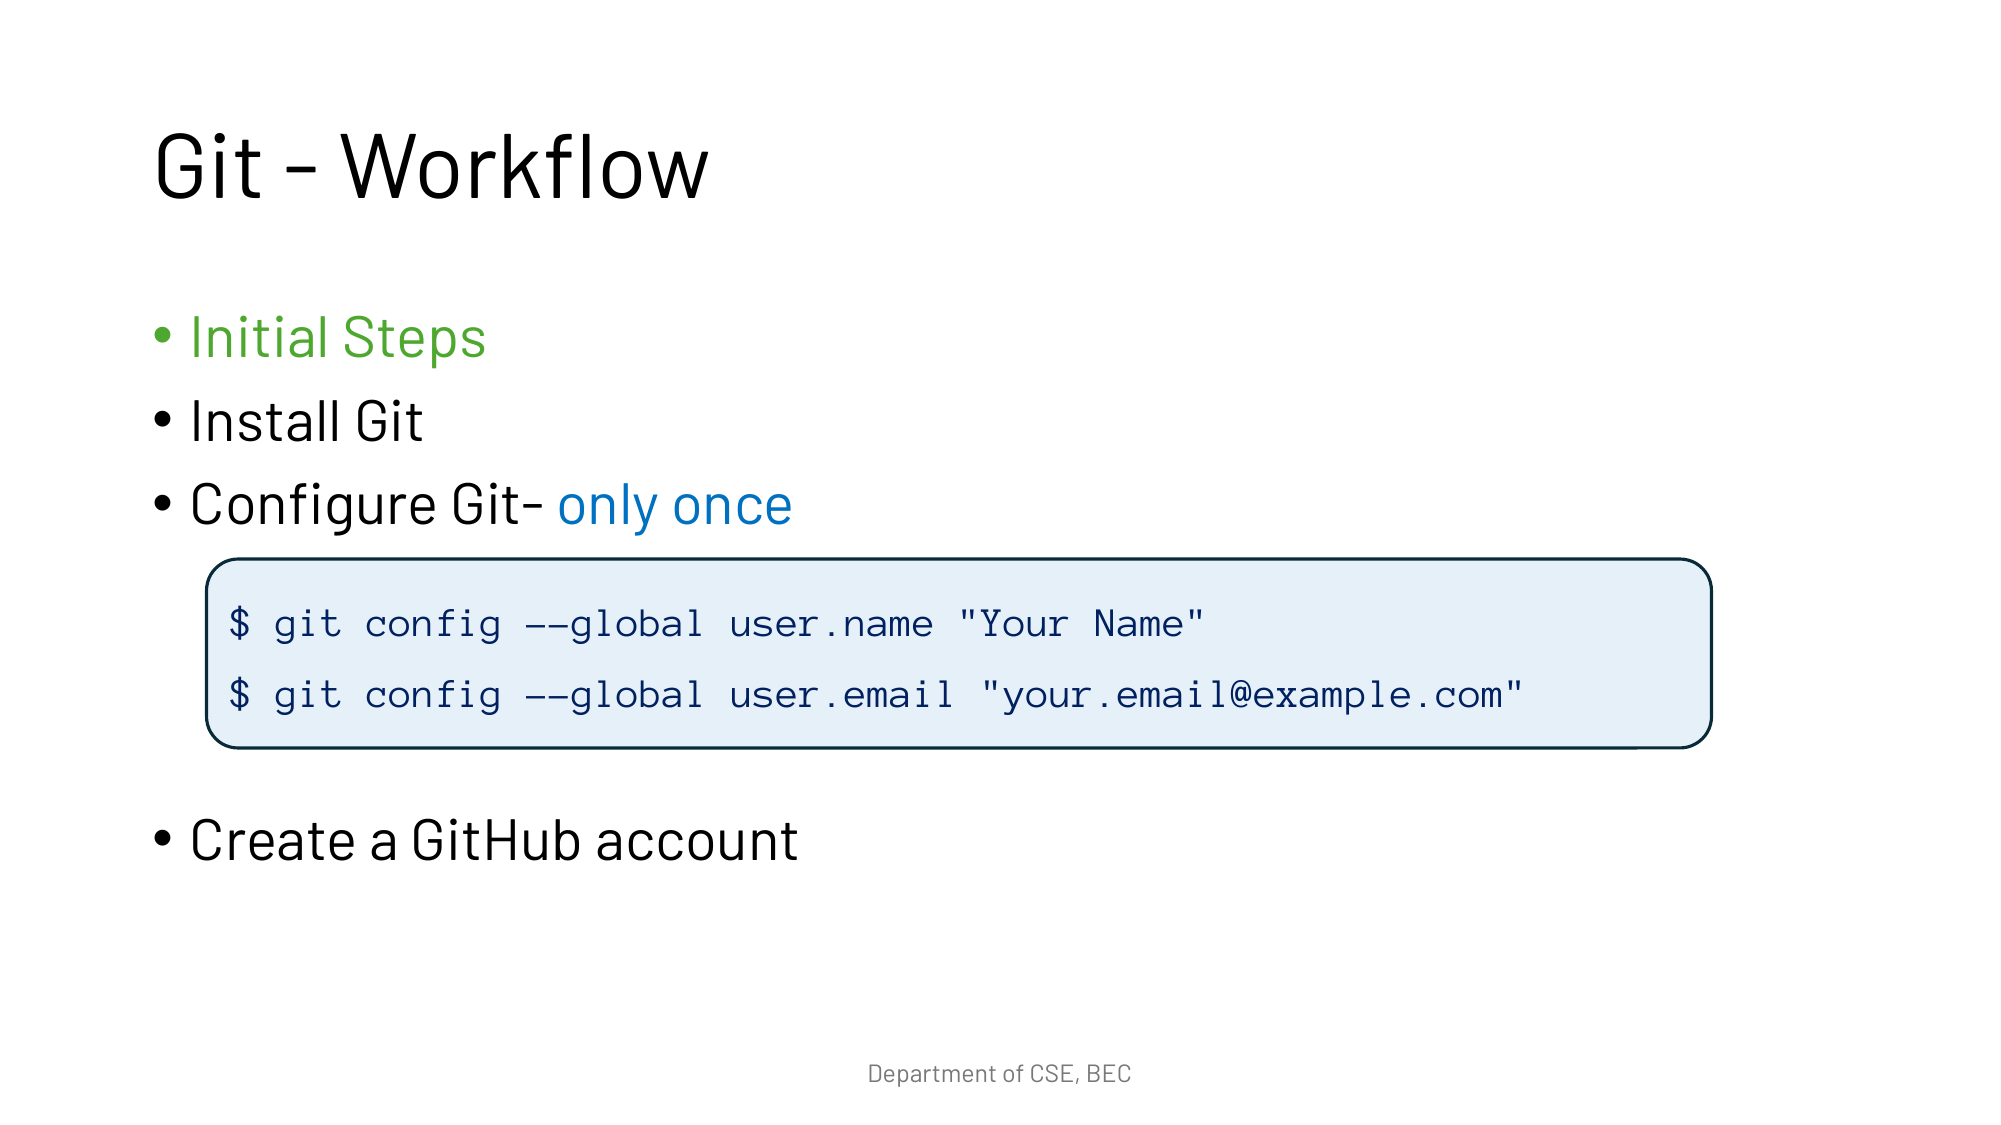

# Git - Workflow
Initial Steps
Install Git
Configure Git- only once

Create a GitHub account

$ git config --global user.name "Your Name"
$ git config --global user.email "your.email@example.com"
Department of CSE, BEC